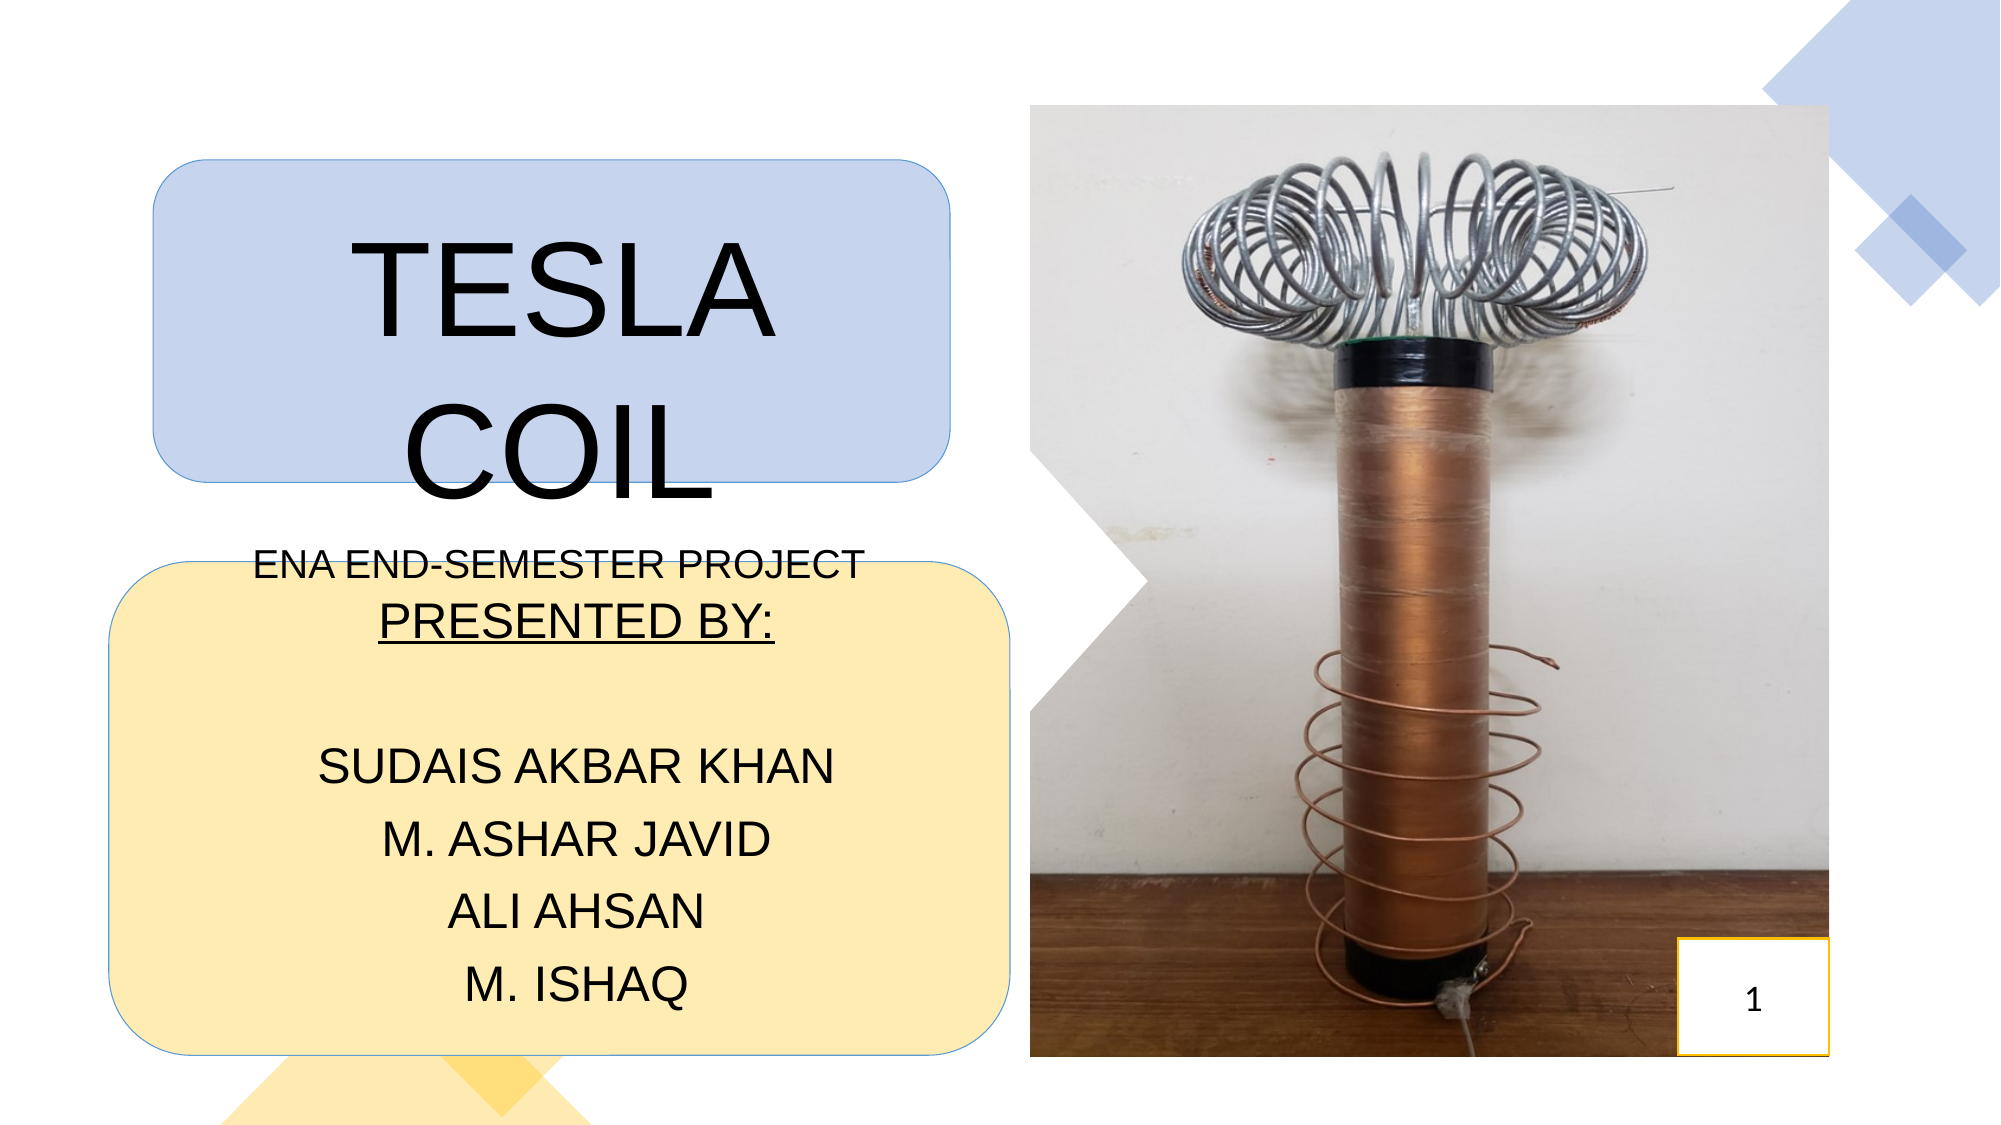

TESLA COIL
ENA END-SEMESTER PROJECT

PRESENTED BY:

SUDAIS AKBAR KHAN
M. ASHAR JAVID
ALI AHSAN
M. ISHAQ

1